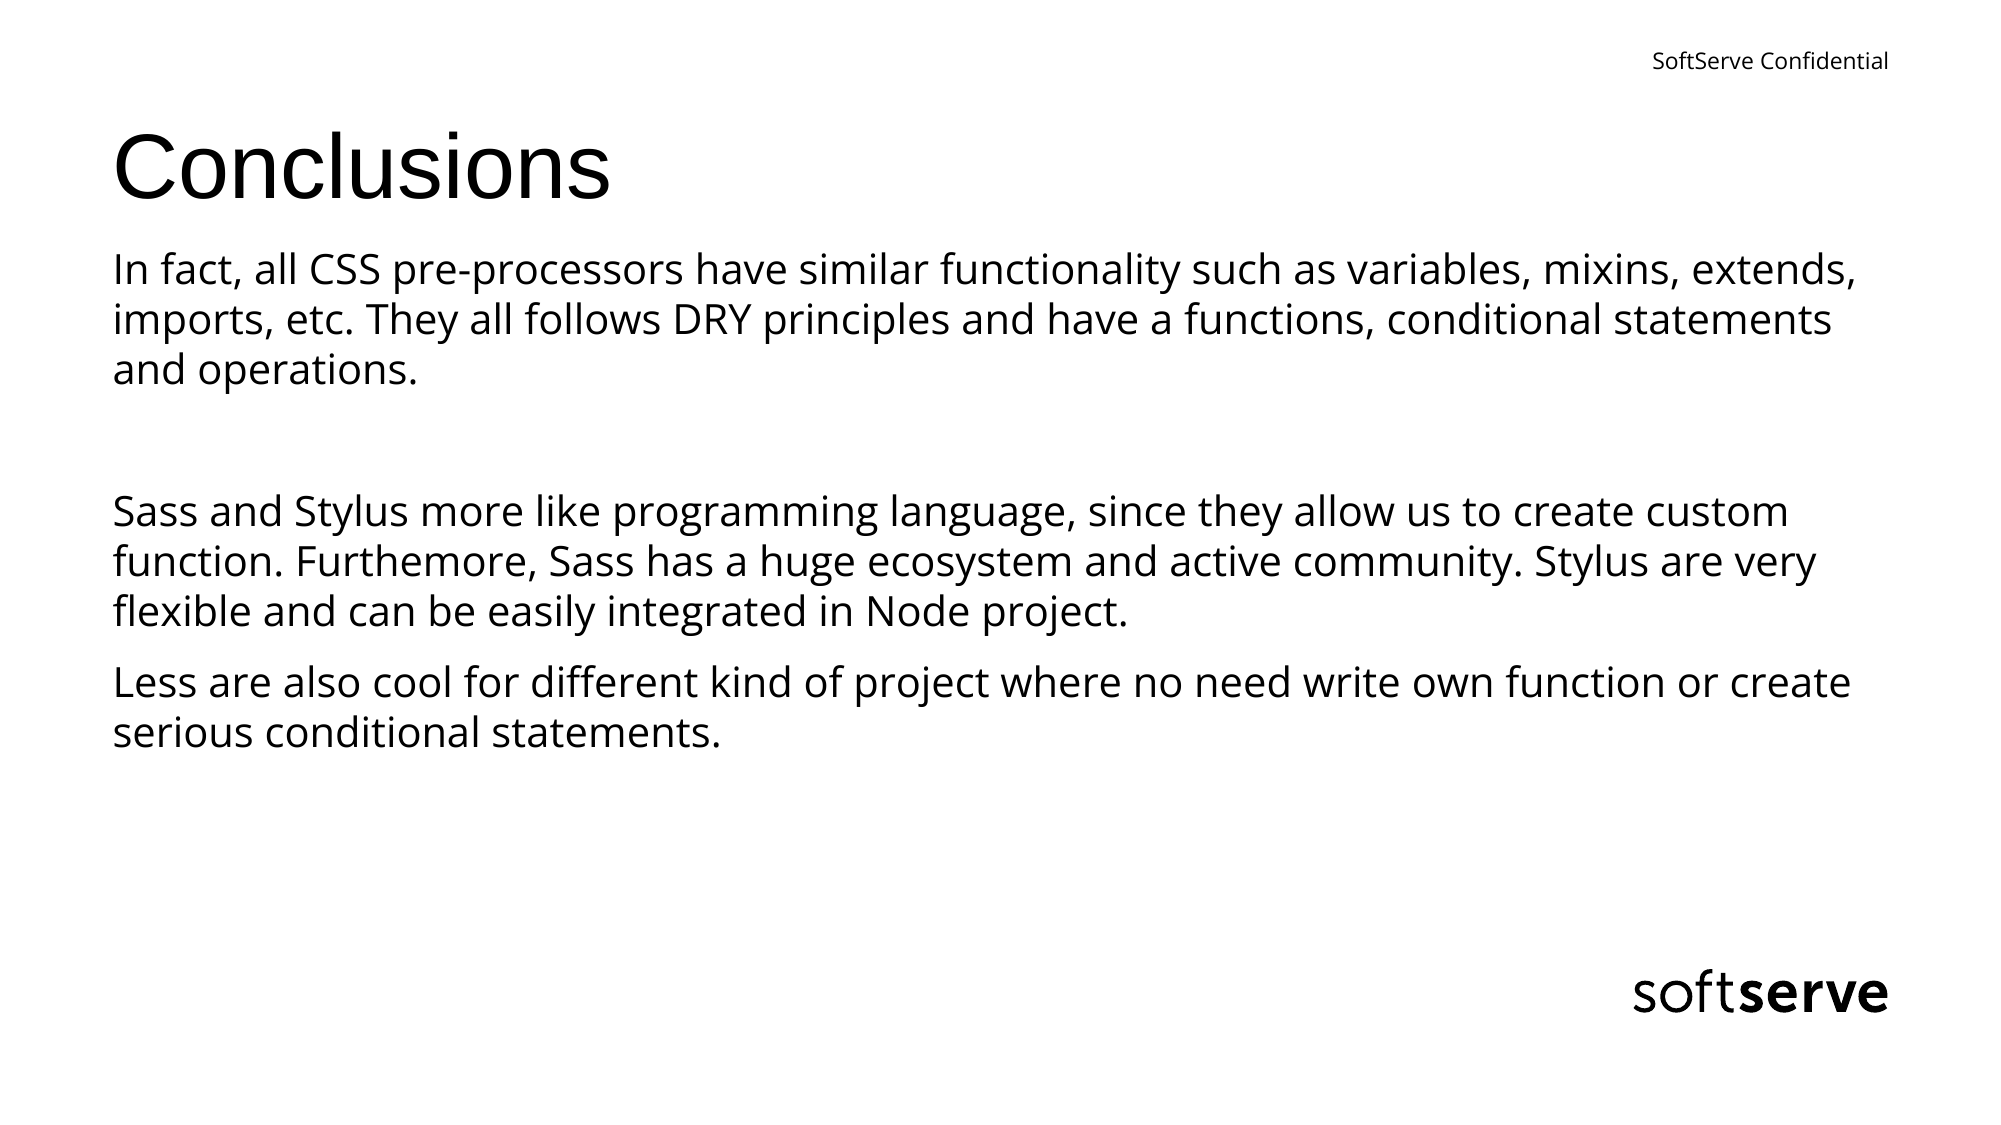

# Conclusions
In fact, all CSS pre-processors have similar functionality such as variables, mixins, extends, imports, etc. They all follows DRY principles and have a functions, conditional statements and operations.

Sass and Stylus more like programming language, since they allow us to create custom function. Furthemore, Sass has a huge ecosystem and active community. Stylus are very flexible and can be easily integrated in Node project.
Less are also cool for different kind of project where no need write own function or create serious conditional statements.